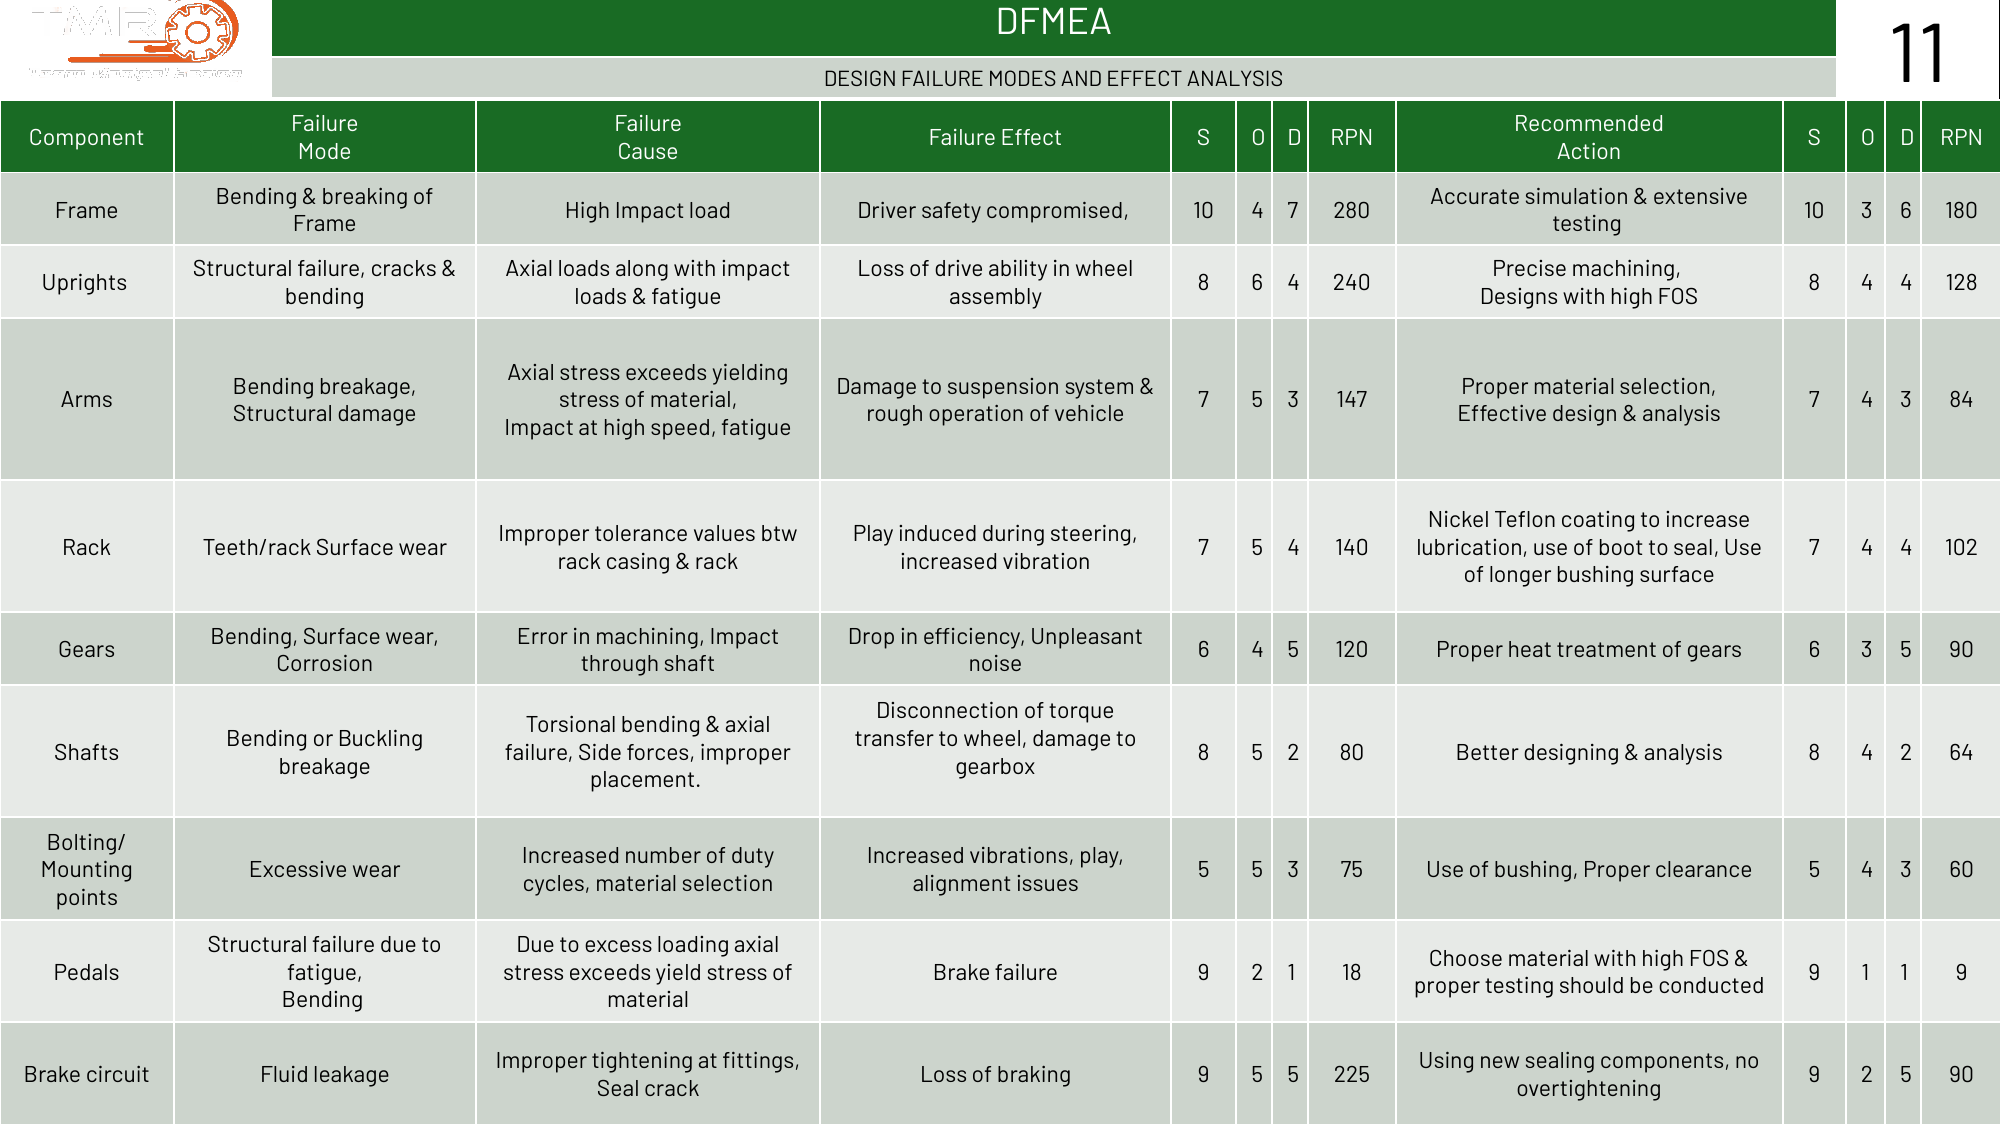

| DFMEA |
| --- |
| DESIGN FAILURE MODES AND EFFECT ANALYSIS |
#
11
| Component | Failure Mode | Failure Cause | Failure Effect | S | O | D | RPN | Recommended Action | S | O | D | RPN |
| --- | --- | --- | --- | --- | --- | --- | --- | --- | --- | --- | --- | --- |
| Frame | Bending & breaking of Frame | High Impact load | Driver safety compromised, | 10 | 4 | 7 | 280 | Accurate simulation & extensive testing | 10 | 3 | 6 | 180 |
| Uprights | Structural failure, cracks & bending | Axial loads along with impact loads & fatigue | Loss of drive ability in wheel assembly | 8 | 6 | 4 | 240 | Precise machining, Designs with high FOS | 8 | 4 | 4 | 128 |
| Arms | Bending breakage, Structural damage | Axial stress exceeds yielding stress of material, Impact at high speed, fatigue | Damage to suspension system & rough operation of vehicle | 7 | 5 | 3 | 147 | Proper material selection, Effective design & analysis | 7 | 4 | 3 | 84 |
| Rack | Teeth/rack Surface wear | Improper tolerance values btw rack casing & rack | Play induced during steering, increased vibration | 7 | 5 | 4 | 140 | Nickel Teflon coating to increase lubrication, use of boot to seal, Use of longer bushing surface | 7 | 4 | 4 | 102 |
| Gears | Bending, Surface wear, Corrosion | Error in machining, Impact through shaft | Drop in efficiency, Unpleasant noise | 6 | 4 | 5 | 120 | Proper heat treatment of gears | 6 | 3 | 5 | 90 |
| Shafts | Bending or Buckling breakage | Torsional bending & axial failure, Side forces, improper placement. | Disconnection of torque transfer to wheel, damage to gearbox | 8 | 5 | 2 | 80 | Better designing & analysis | 8 | 4 | 2 | 64 |
| Bolting/Mounting points | Excessive wear | Increased number of duty cycles, material selection | Increased vibrations, play, alignment issues | 5 | 5 | 3 | 75 | Use of bushing, Proper clearance | 5 | 4 | 3 | 60 |
| Pedals | Structural failure due to fatigue, Bending | Due to excess loading axial stress exceeds yield stress of material | Brake failure | 9 | 2 | 1 | 18 | Choose material with high FOS & proper testing should be conducted | 9 | 1 | 1 | 9 |
| Brake circuit | Fluid leakage | Improper tightening at fittings, Seal crack | Loss of braking | 9 | 5 | 5 | 225 | Using new sealing components, no overtightening | 9 | 2 | 5 | 90 |